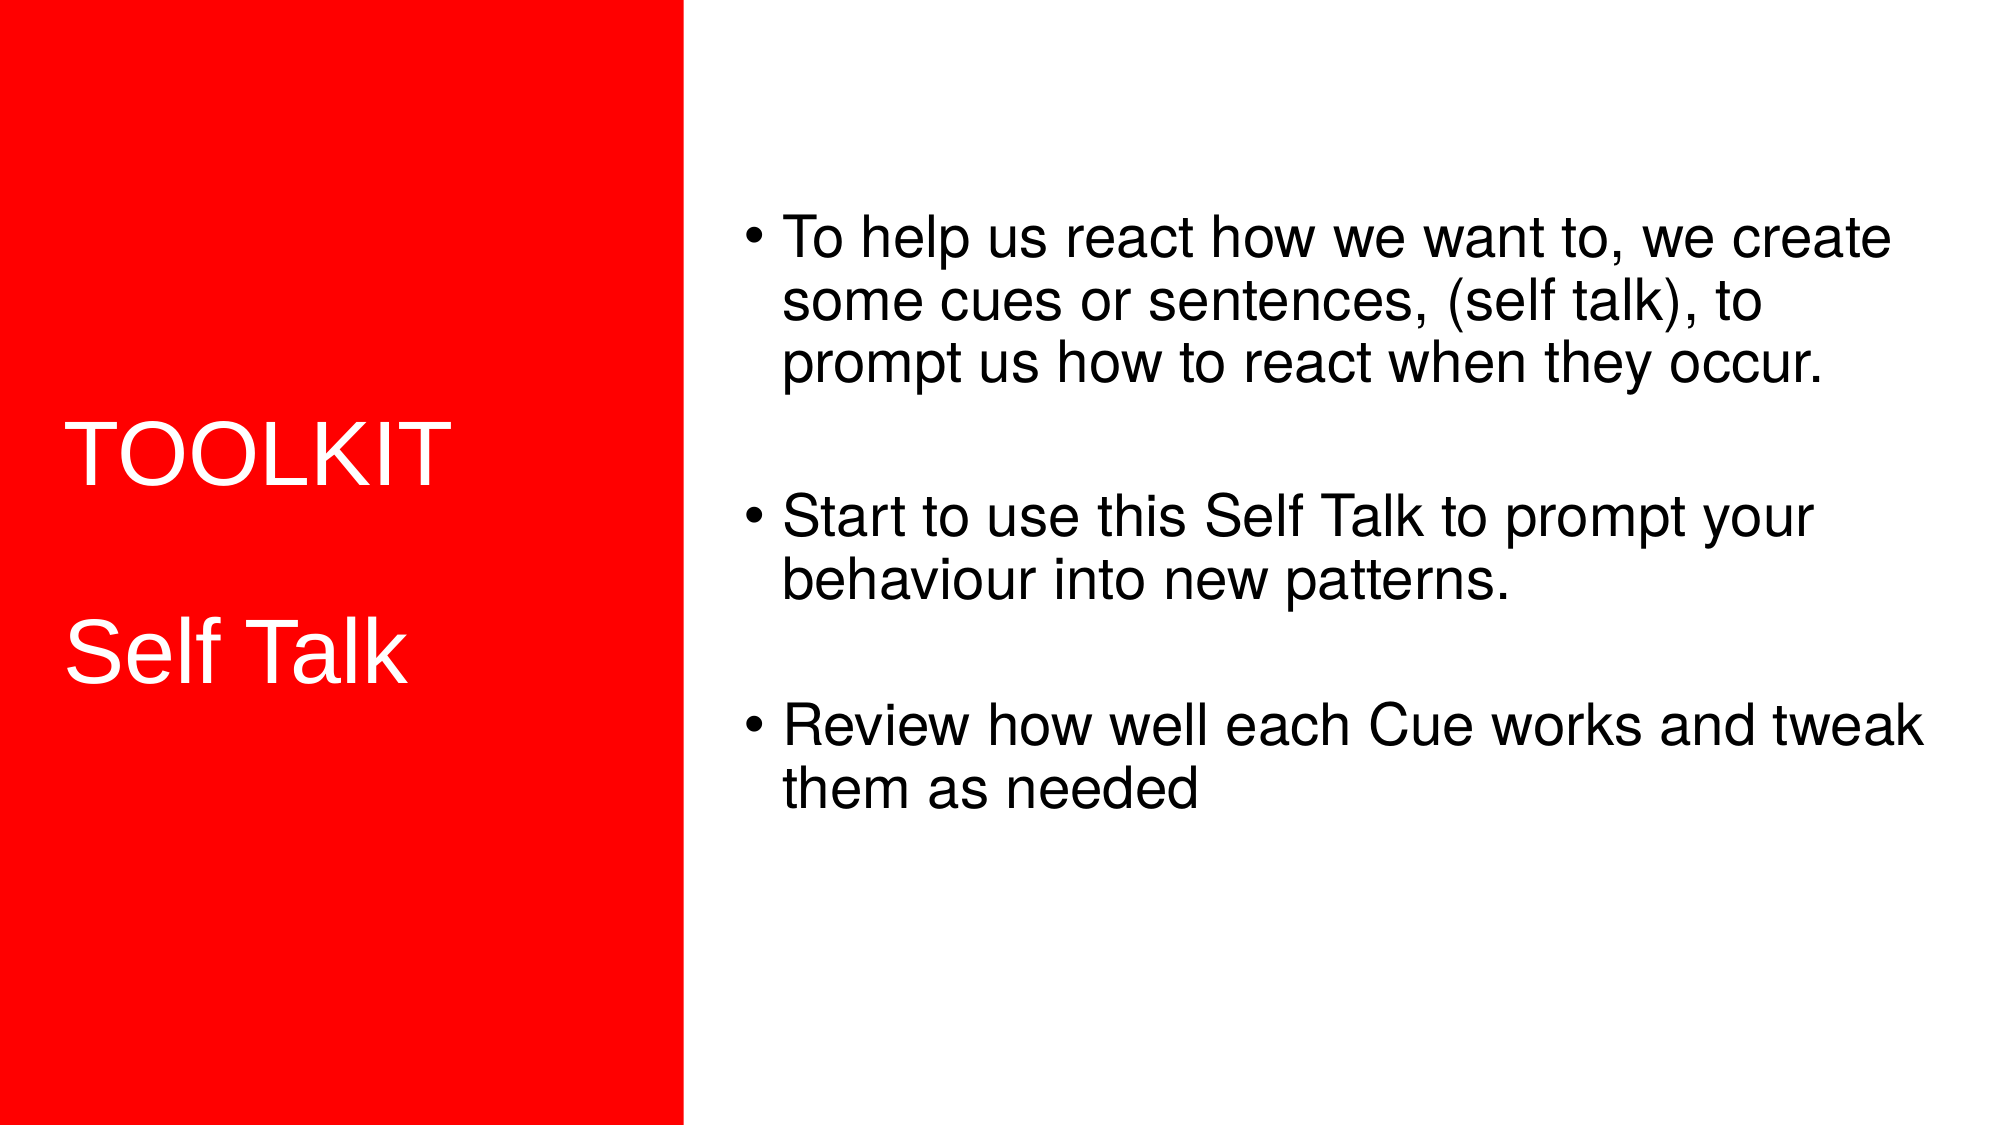

# TOOLKIT Self Talk
To help us react how we want to, we create some cues or sentences, (self talk), to prompt us how to react when they occur.
Start to use this Self Talk to prompt your behaviour into new patterns.
Review how well each Cue works and tweak them as needed